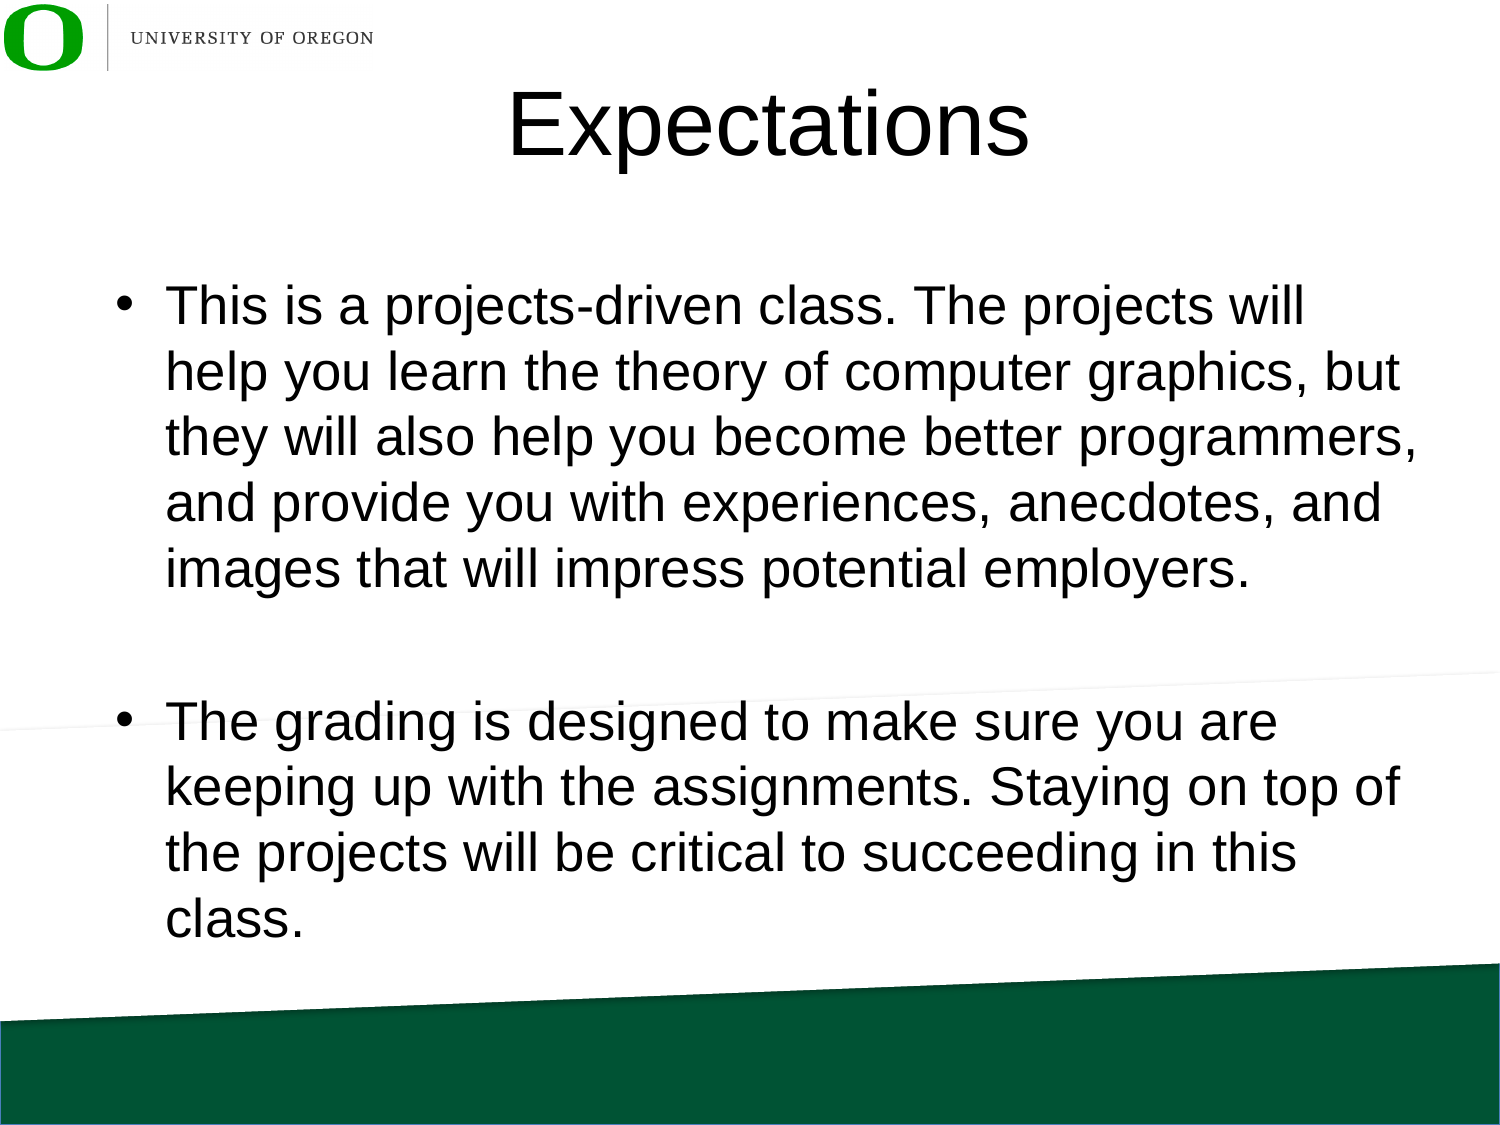

# Expectations
This is a projects-driven class. The projects will help you learn the theory of computer graphics, but they will also help you become better programmers, and provide you with experiences, anecdotes, and images that will impress potential employers.

The grading is designed to make sure you are keeping up with the assignments. Staying on top of the projects will be critical to succeeding in this class.